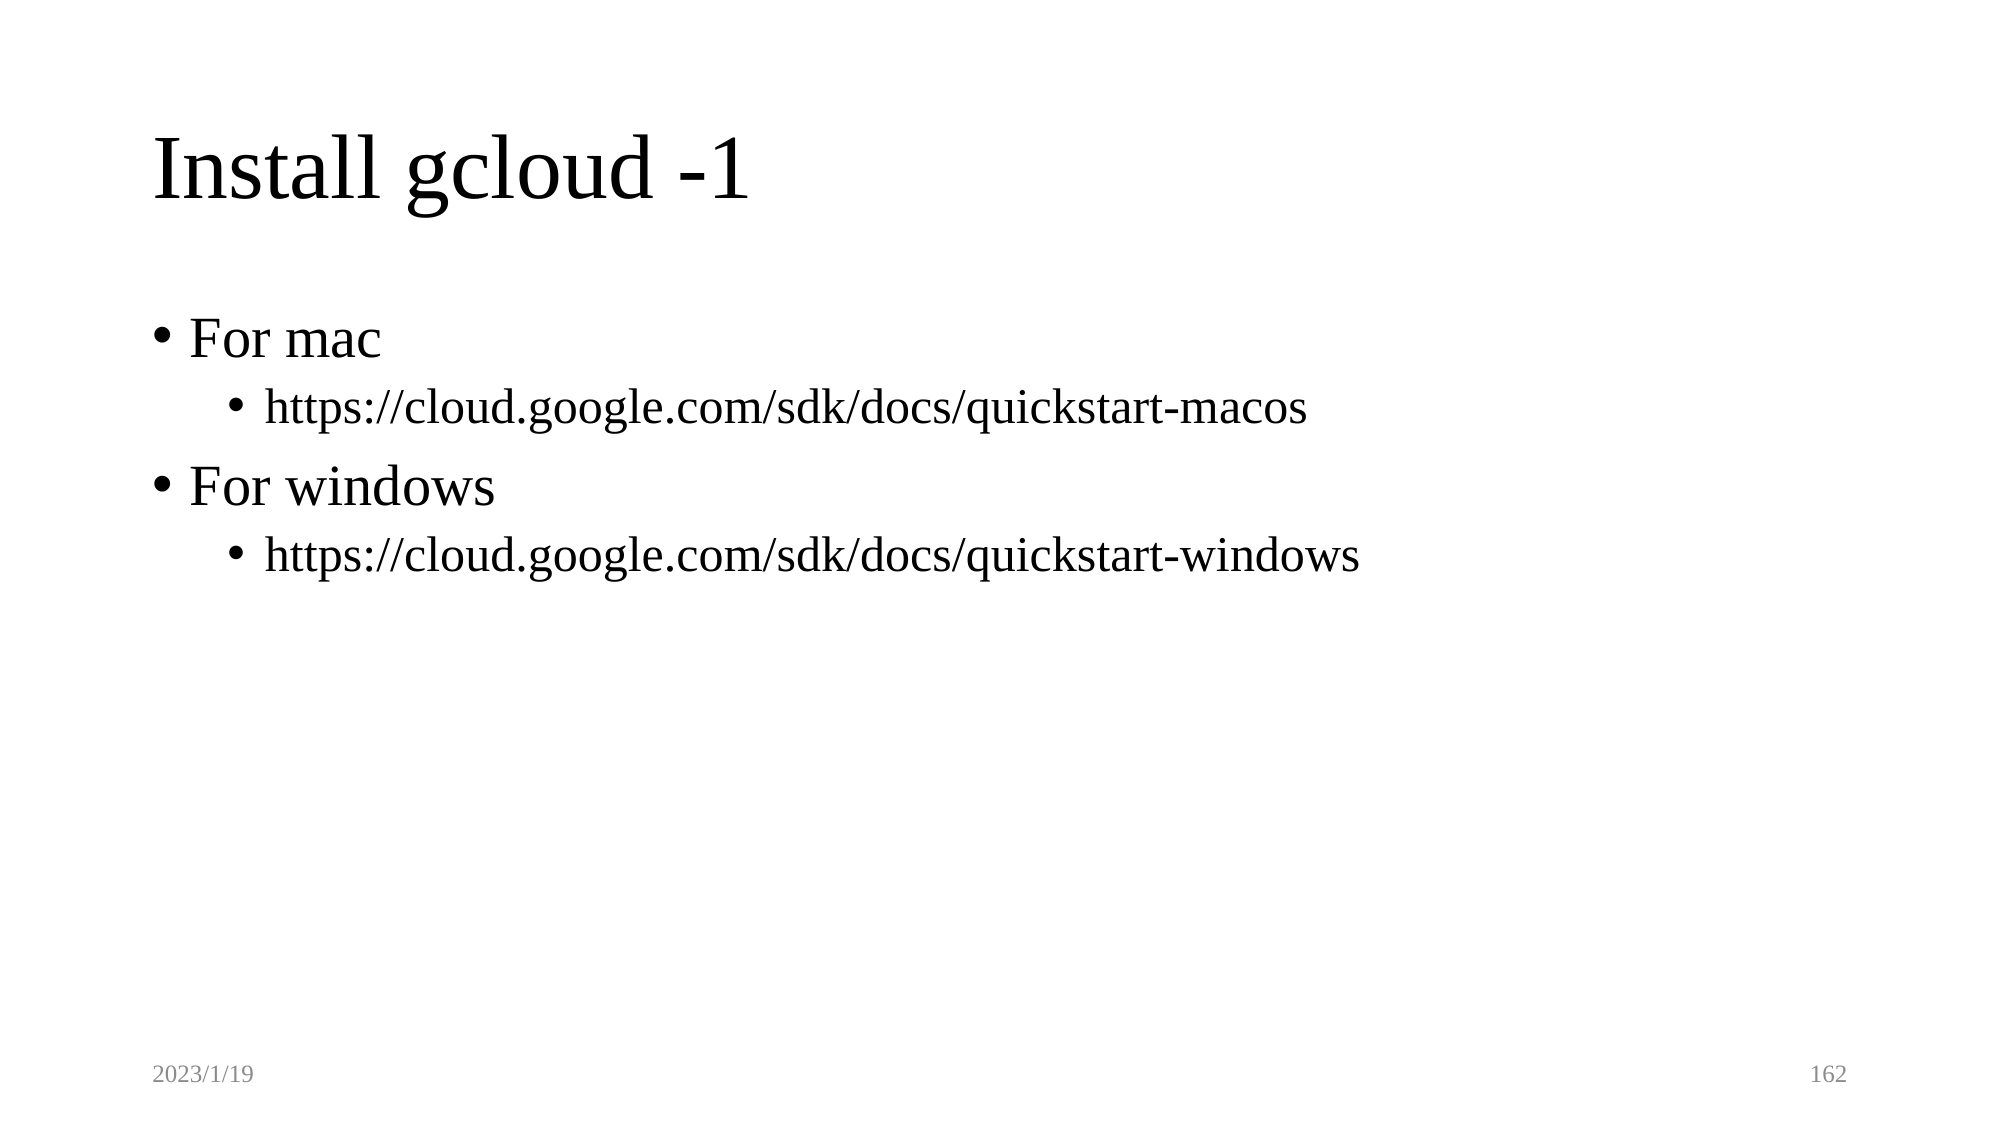

# Install gcloud -1
For mac
https://cloud.google.com/sdk/docs/quickstart-macos
For windows
https://cloud.google.com/sdk/docs/quickstart-windows
2023/1/19
162